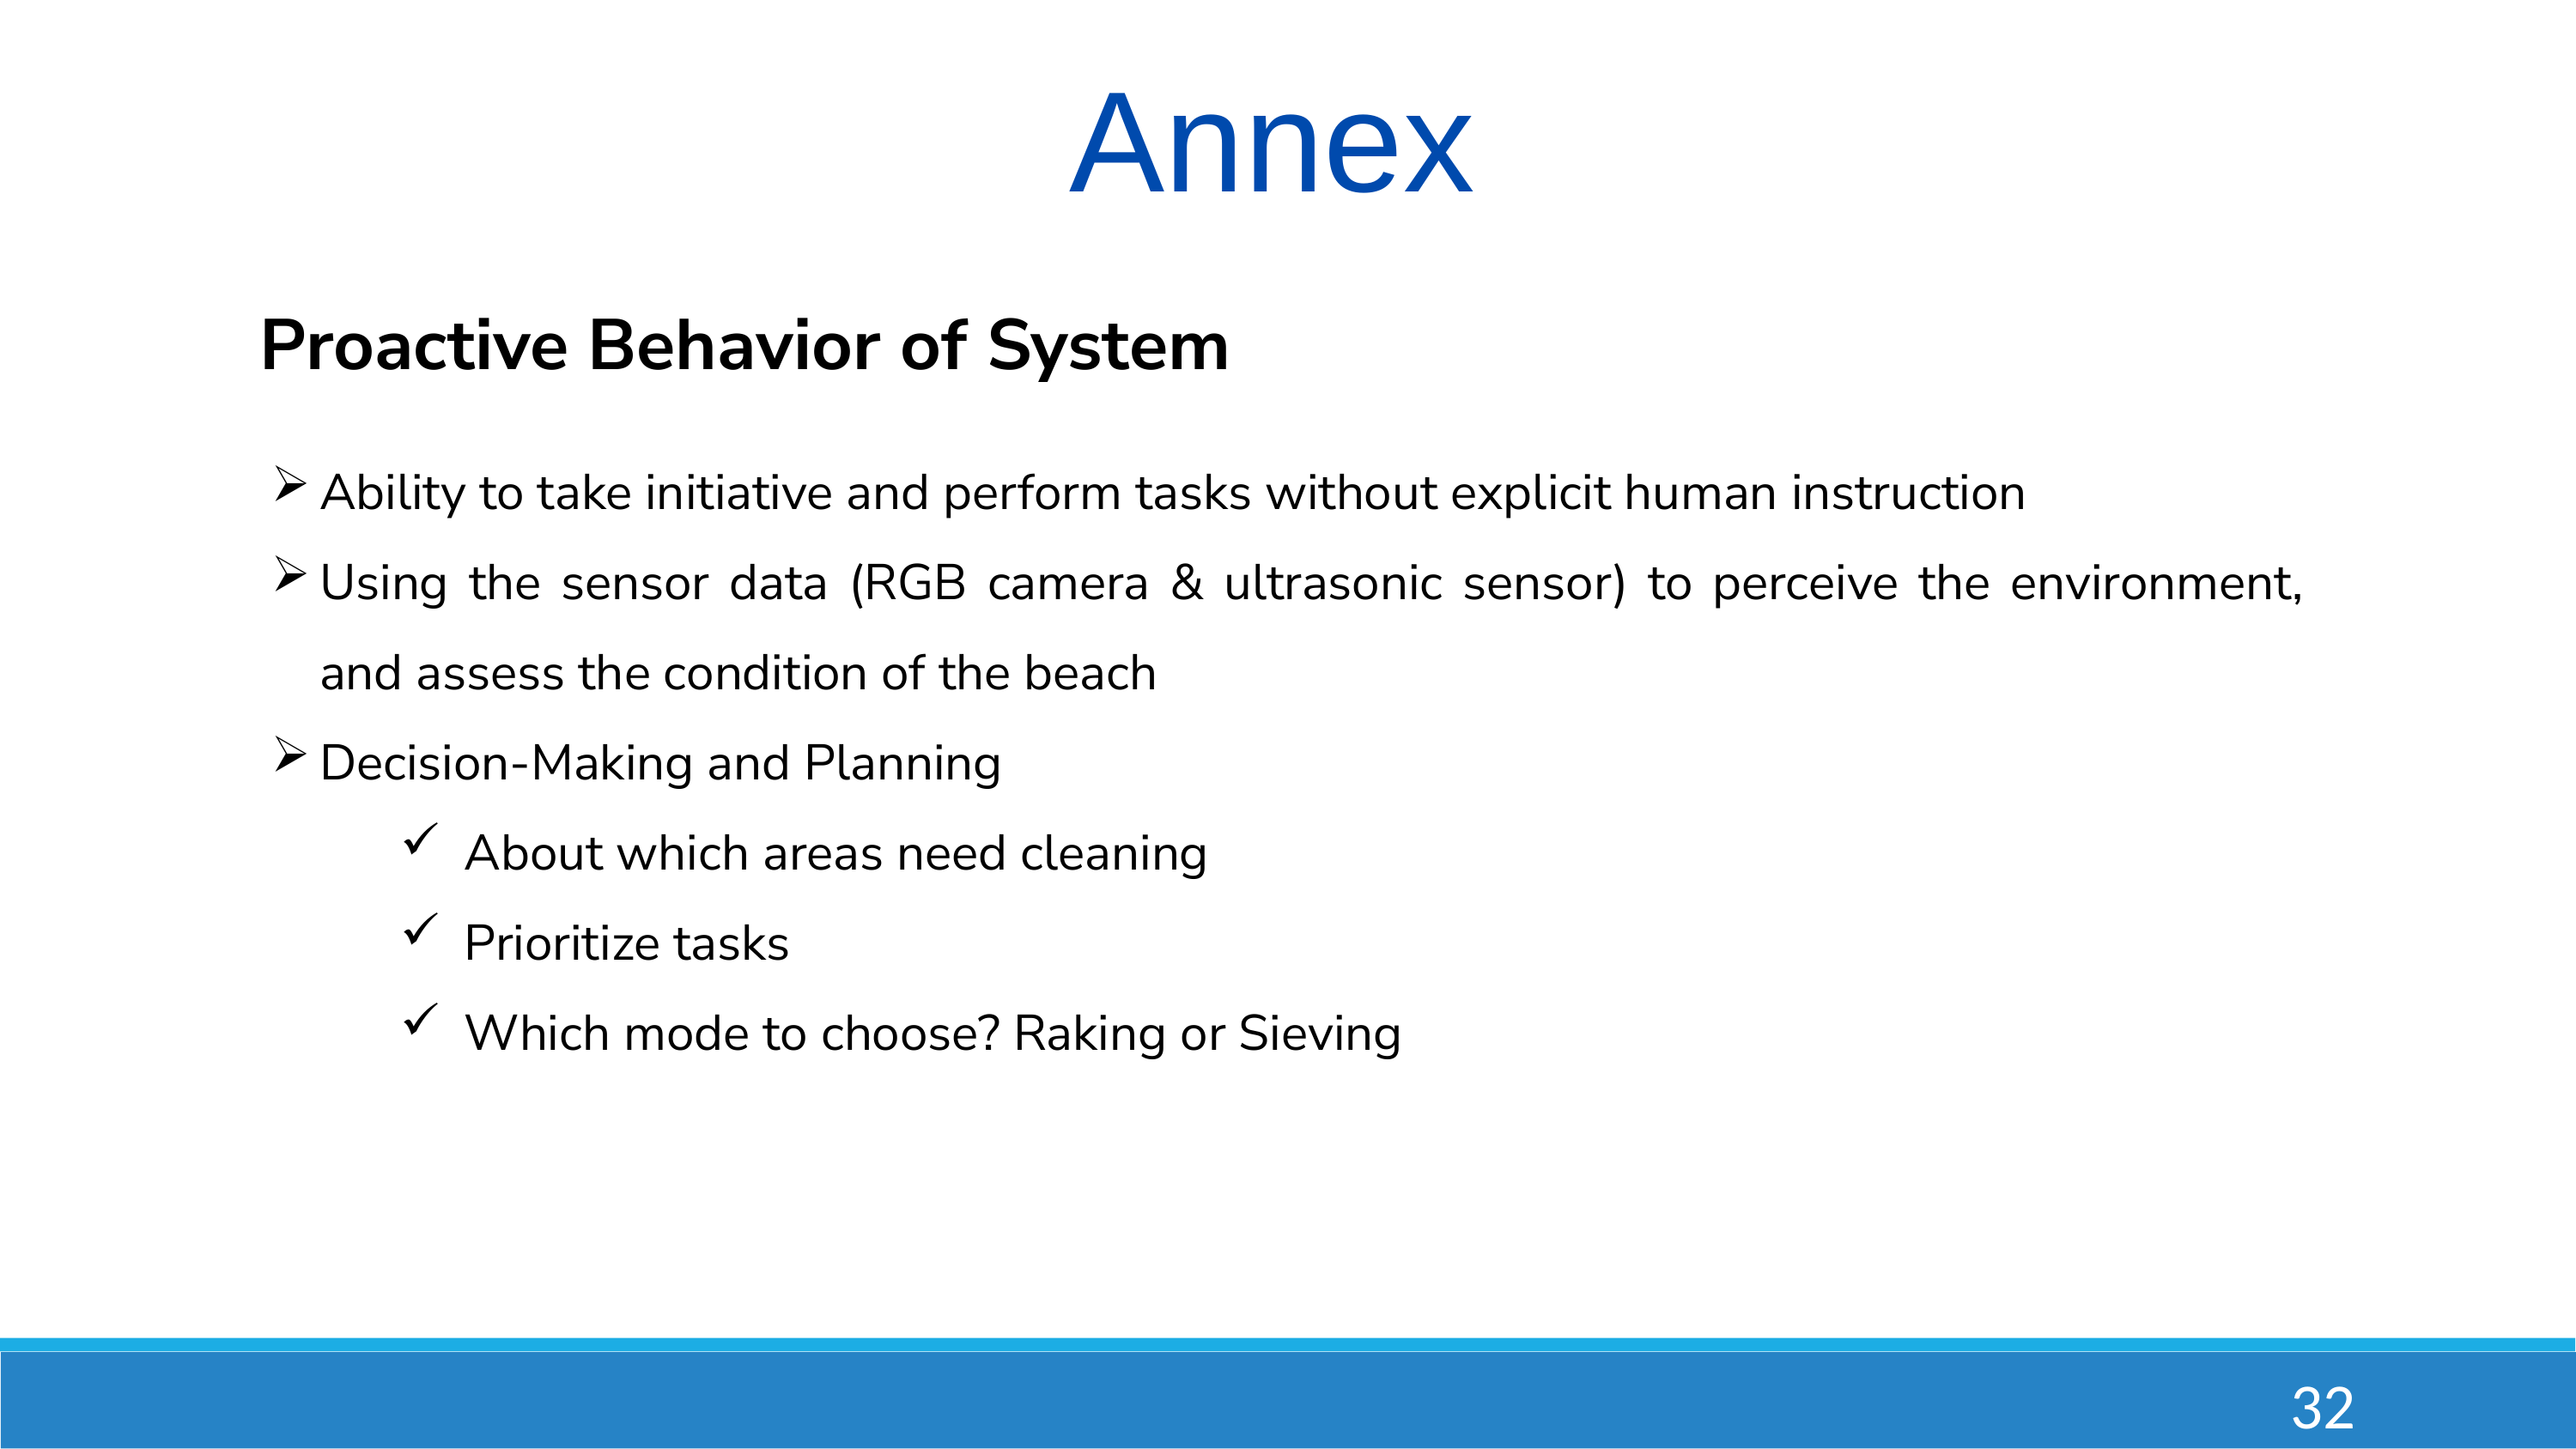

Annex
Proactive Behavior of System
Ability to take initiative and perform tasks without explicit human instruction
Using the sensor data (RGB camera & ultrasonic sensor) to perceive the environment, and assess the condition of the beach
Decision-Making and Planning
About which areas need cleaning
Prioritize tasks
Which mode to choose? Raking or Sieving

32